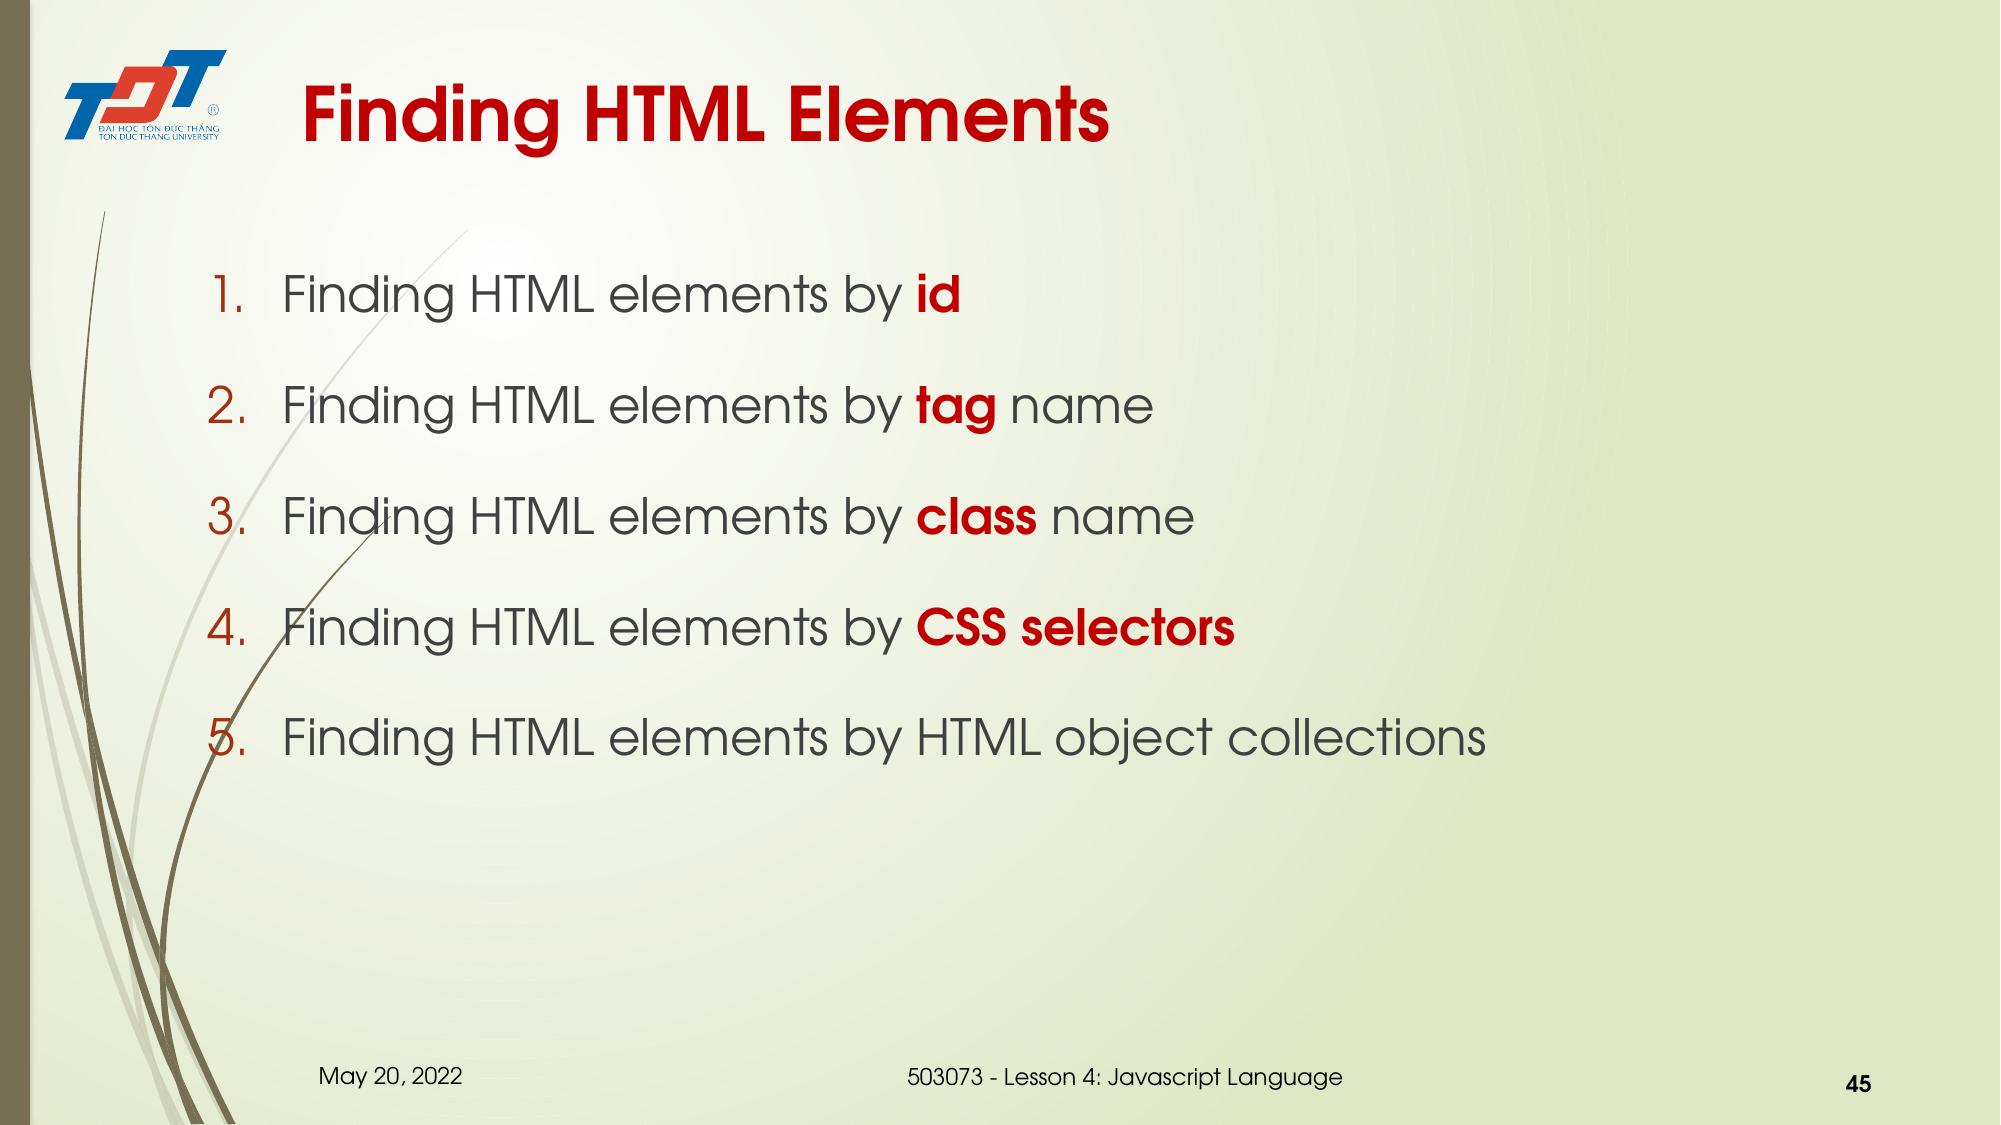

# Finding HTML Elements
Finding HTML elements by id
Finding HTML elements by tag name
Finding HTML elements by class name
Finding HTML elements by CSS selectors
Finding HTML elements by HTML object collections

May 20, 2022
45
503073 - Lesson 4: Javascript Language